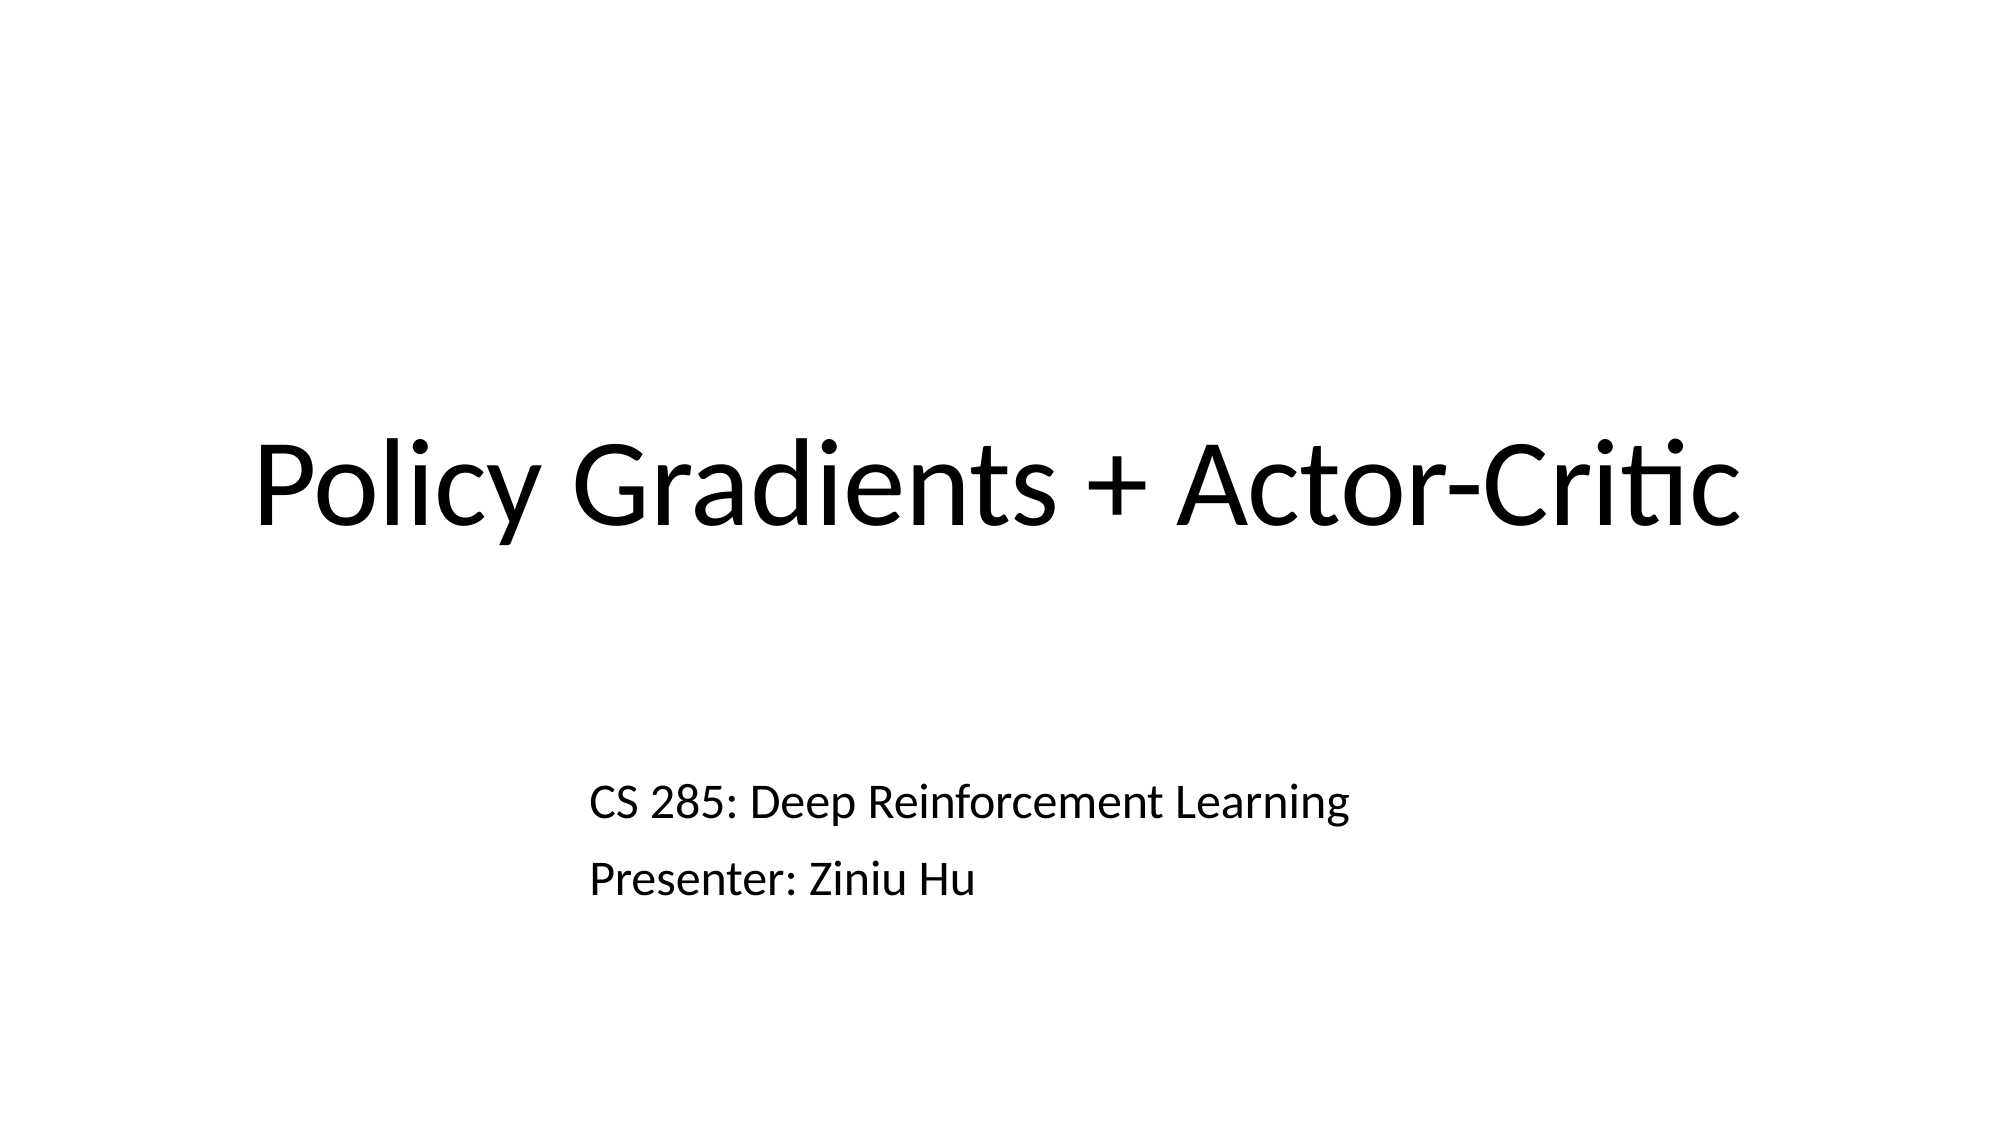

Policy Gradients + Actor-Critic
CS 285: Deep Reinforcement Learning
Presenter: Ziniu Hu